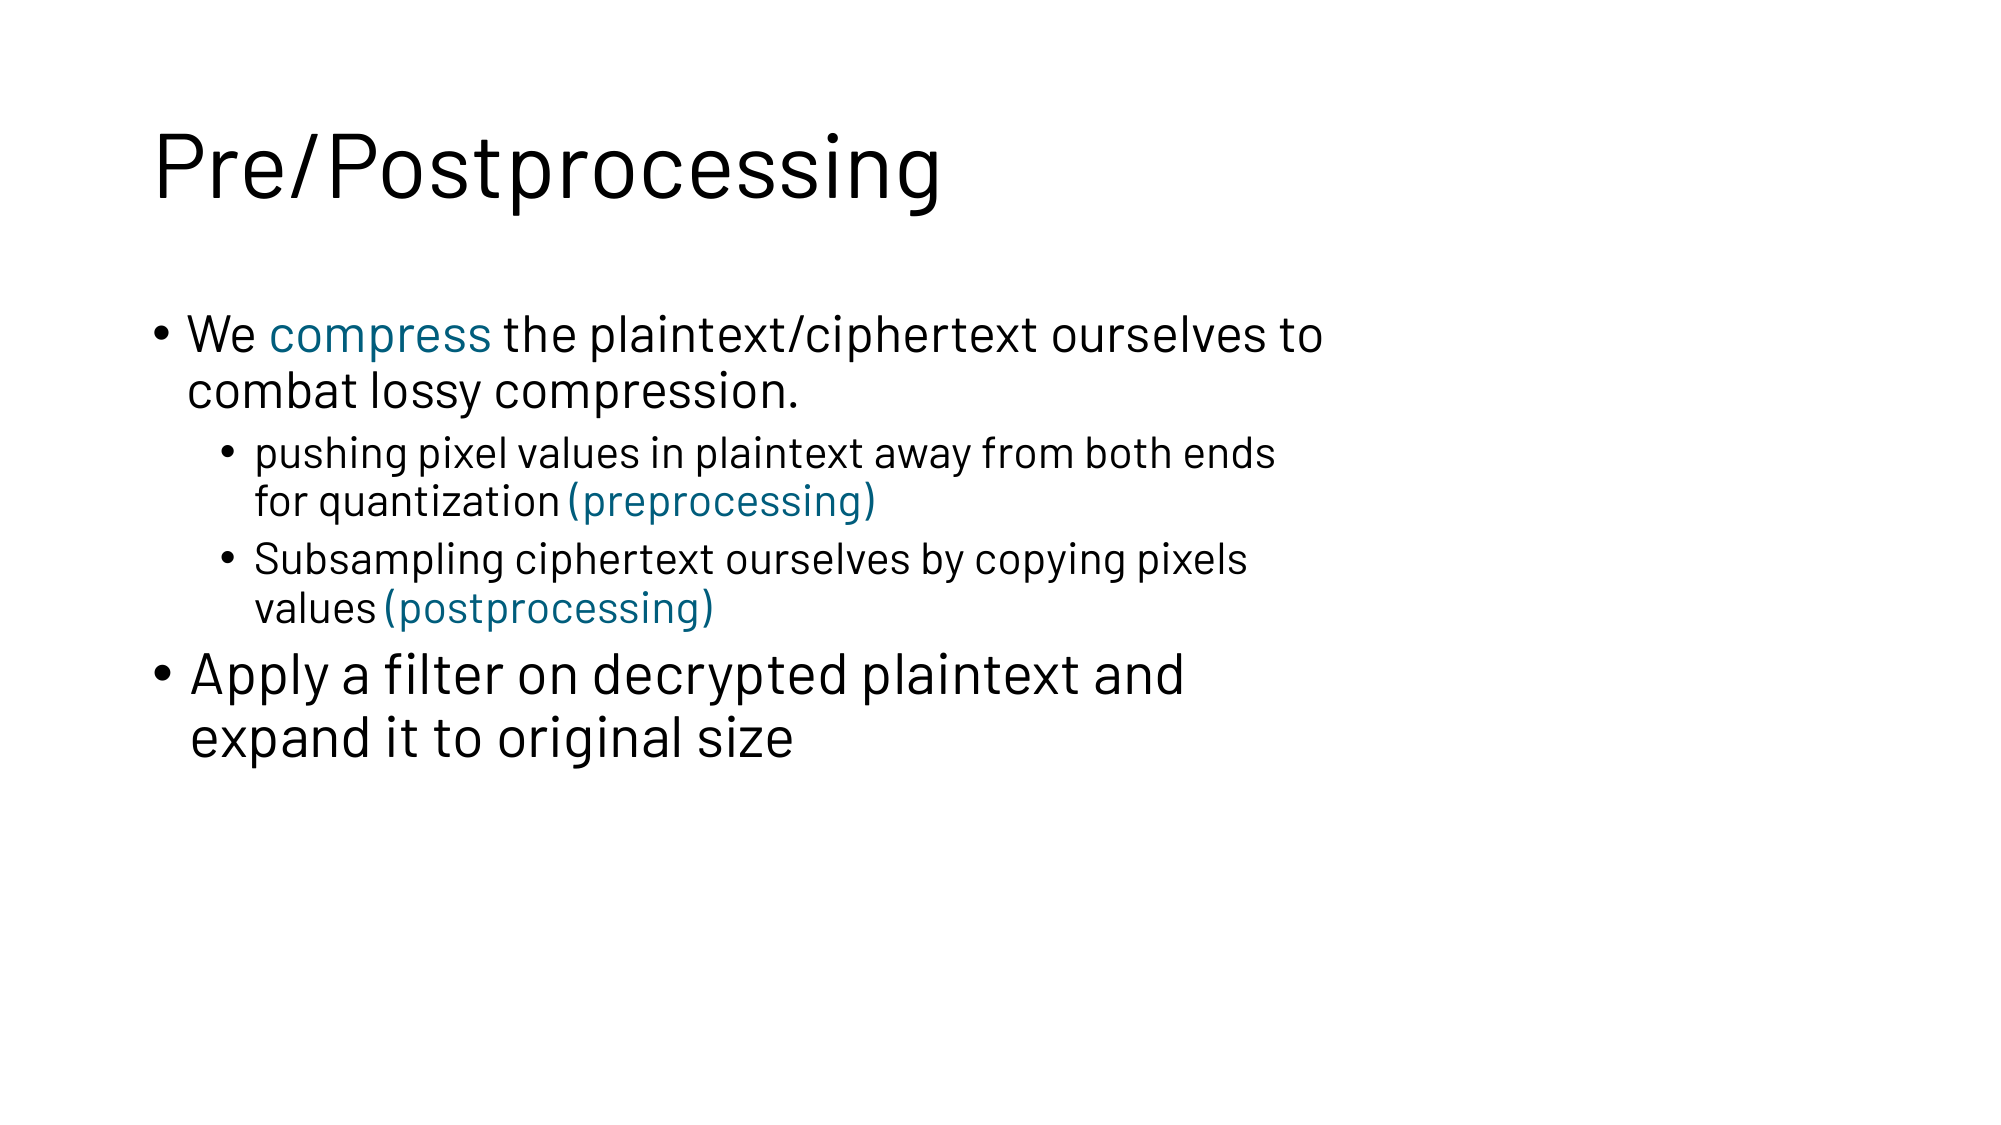

# Pre/Postprocessing
We compress the plaintext/ciphertext ourselves to combat lossy compression.
pushing pixel values in plaintext away from both ends for quantization (preprocessing)
Subsampling ciphertext ourselves by copying pixels values (postprocessing)

Apply a filter on decrypted plaintext and expand it to original size